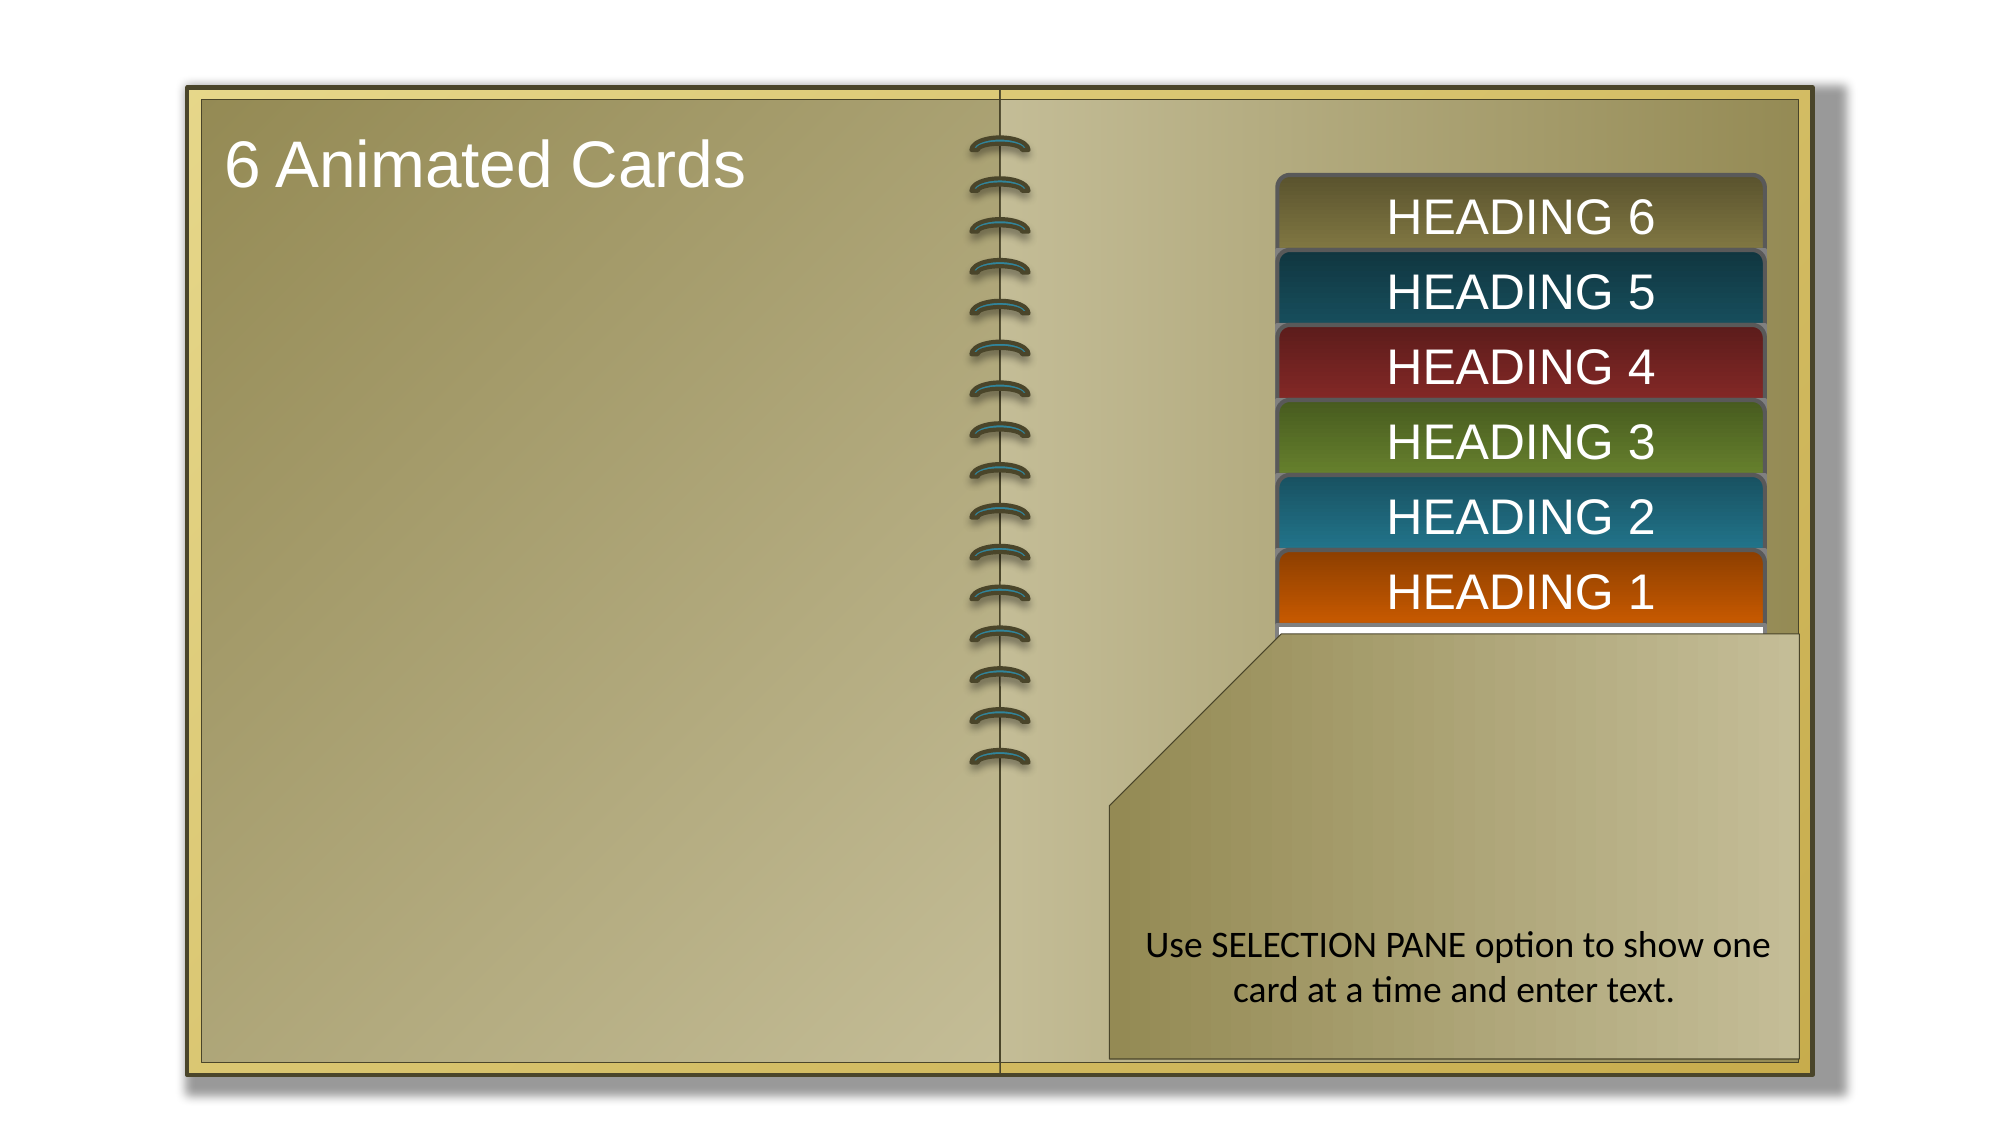

# 6 Animated Cards
HEADING 6
  Your text here
 Your text here
 Your text here
 Your text here
HEADING 5
  Your text here
 Your text here
 Your text here
 Your text here
HEADING 4
  Your text here
 Your text here
 Your text here
 Your text here
HEADING 3
  Your text here
 Your text here
 Your text here
 Your text here
HEADING 2
  Your text here
 Your text here
 Your text here
 Your text here
HEADING 1
  Your text here
 Your text here
 Your text here
 Your text here

Use SELECTION PANE option to show one card at a time and enter text.